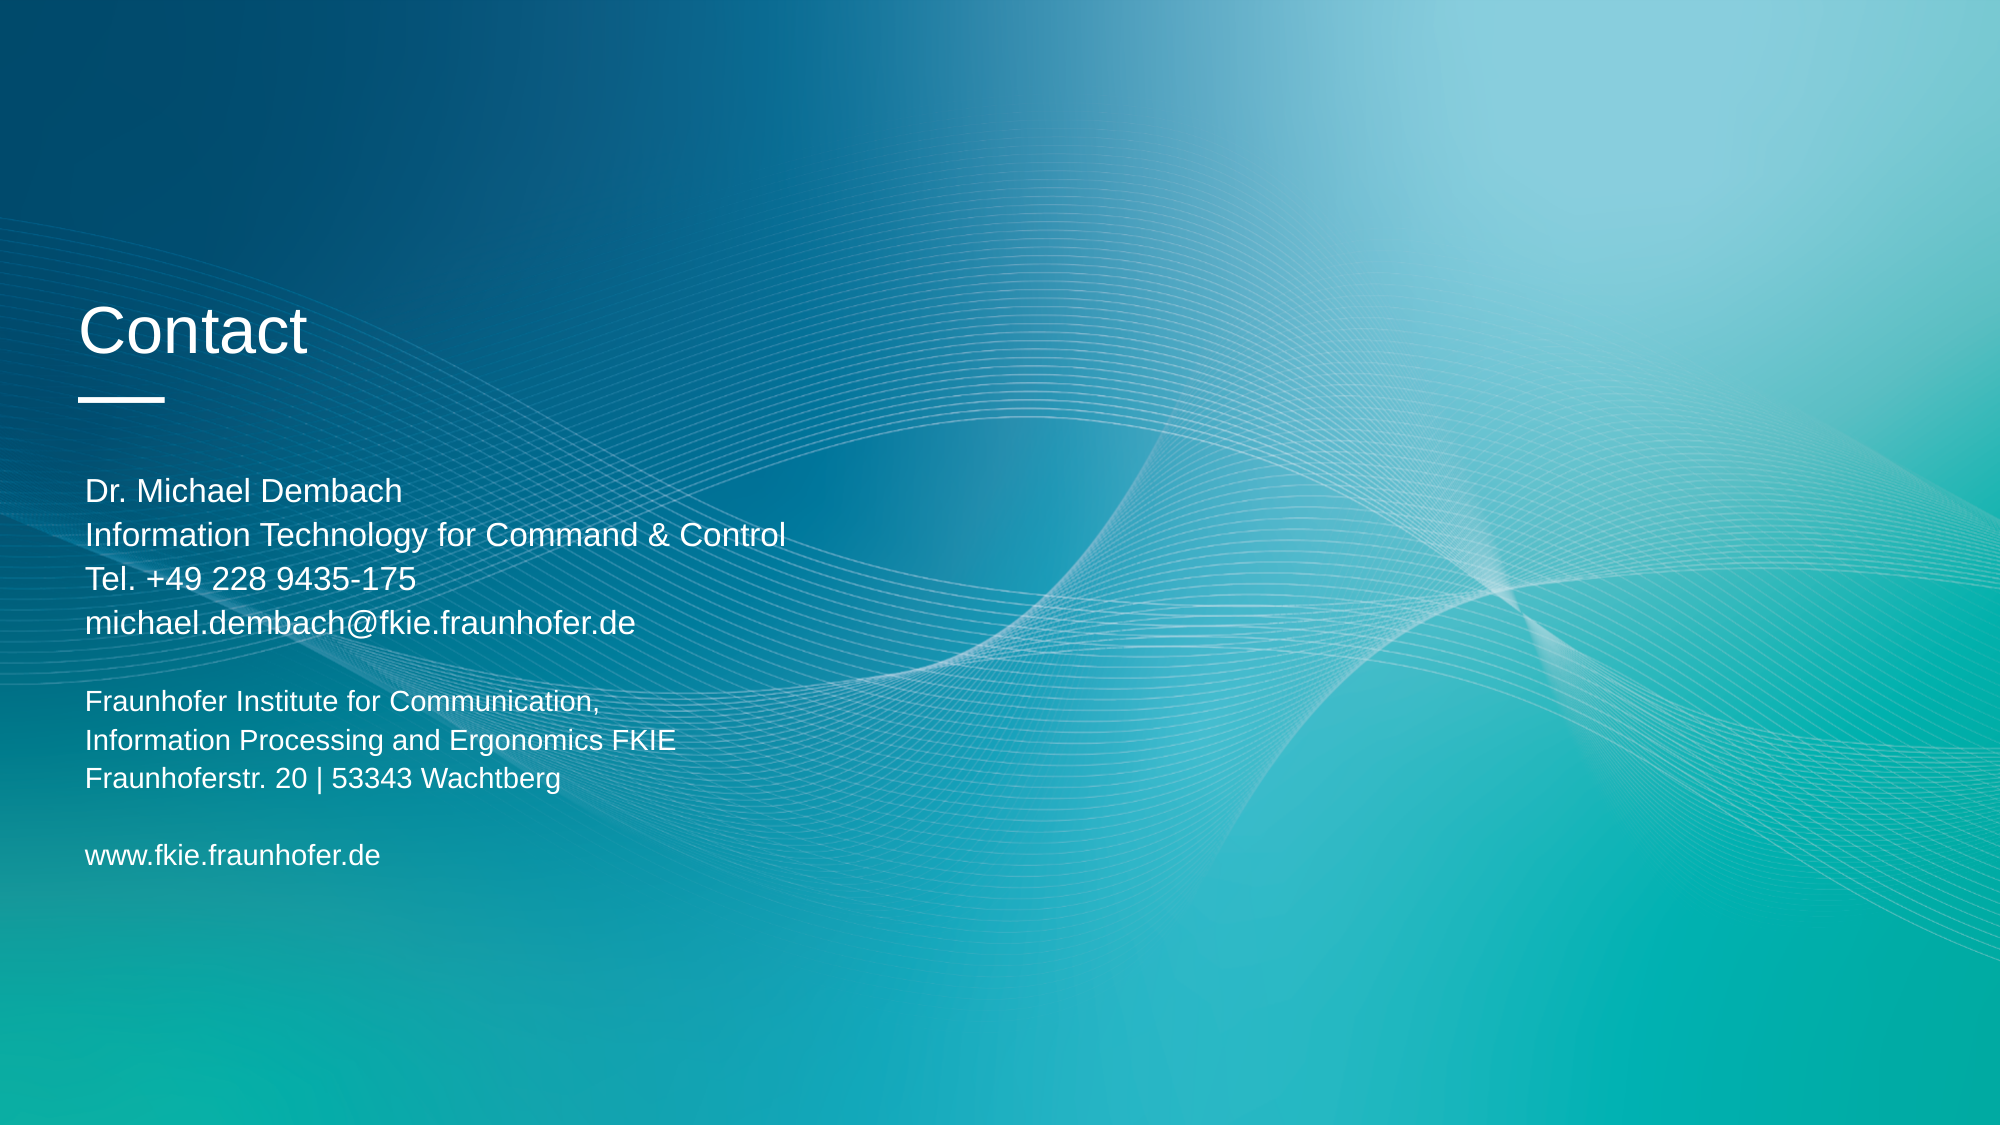

Dr. Michael Dembach
Information Technology for Command & Control
Tel. +49 228 9435-175
michael.dembach@fkie.fraunhofer.de

Fraunhofer Institute for Communication,
Information Processing and Ergonomics FKIE
Fraunhoferstr. 20 | 53343 Wachtberg

www.fkie.fraunhofer.de